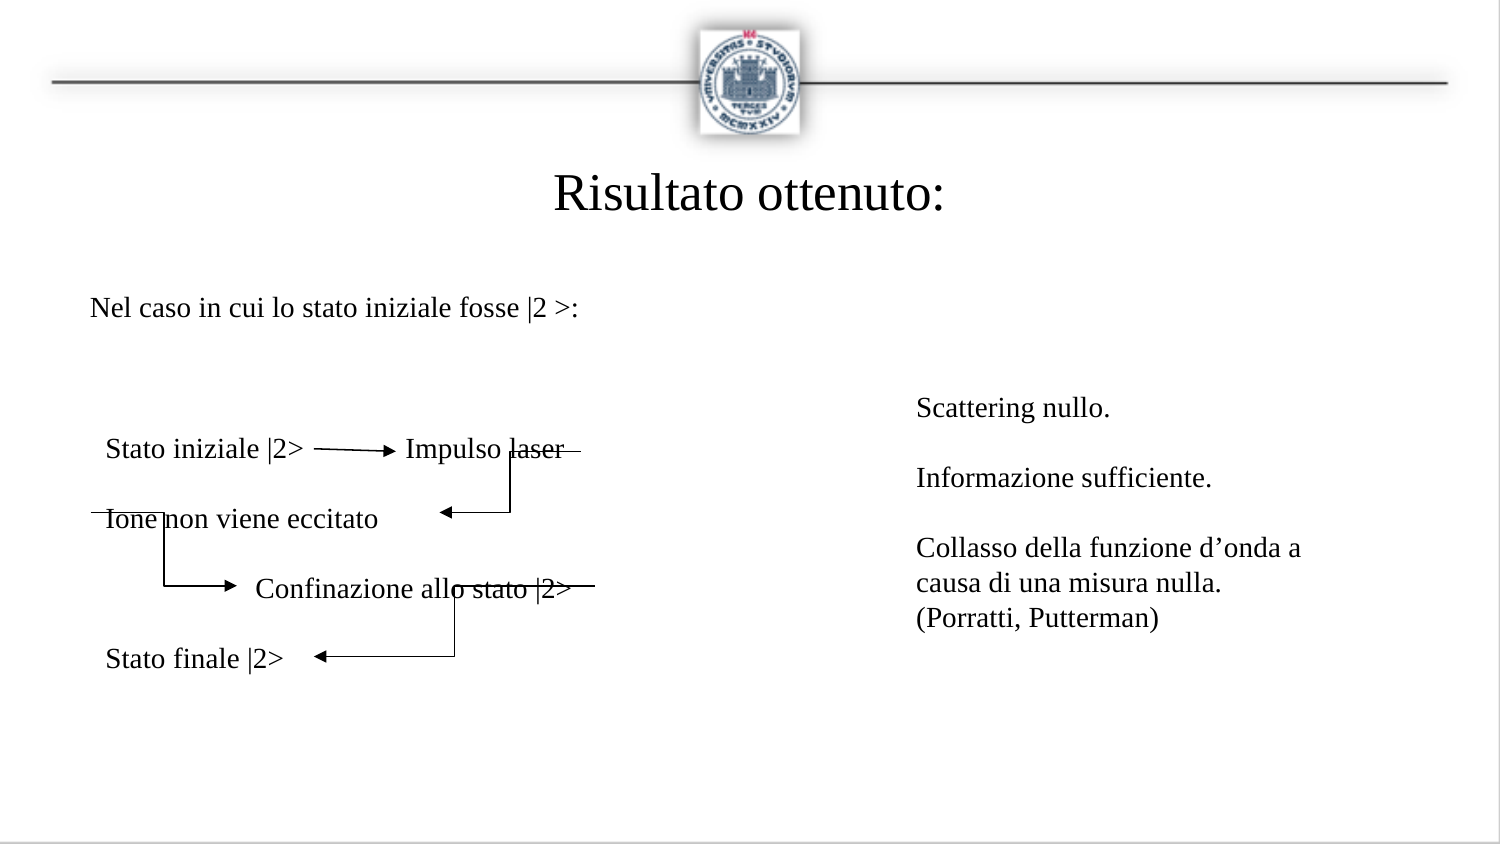

# Risultato ottenuto:
Nel caso in cui lo stato iniziale fosse |2 >:
Scattering nullo.

Informazione sufficiente.

Collasso della funzione d’onda a causa di una misura nulla.
(Porratti, Putterman)
Stato iniziale |2> 	Impulso laser

Ione non viene eccitato

	Confinazione allo stato |2>

Stato finale |2>